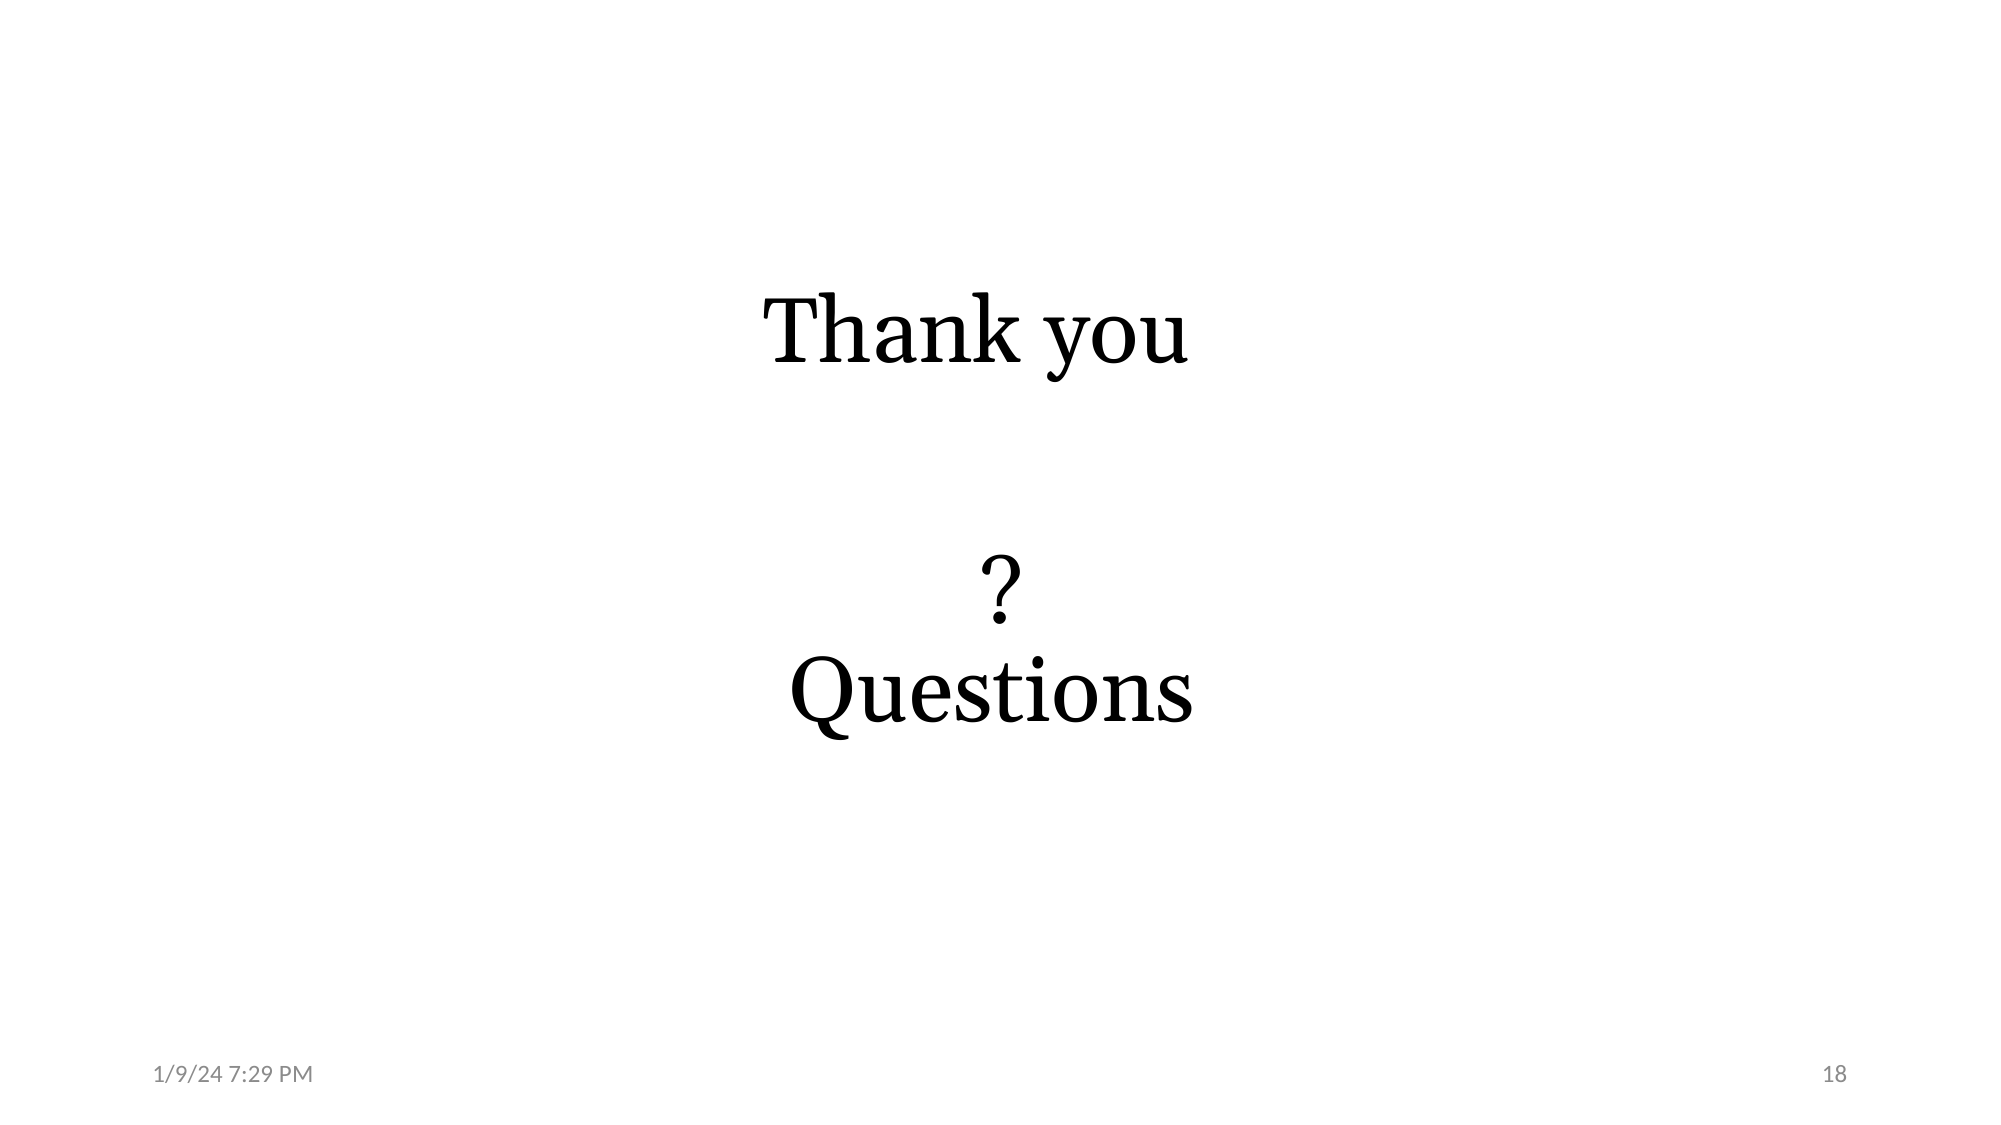

Thank you
?
Questions
1/9/24 7:29 PM
18